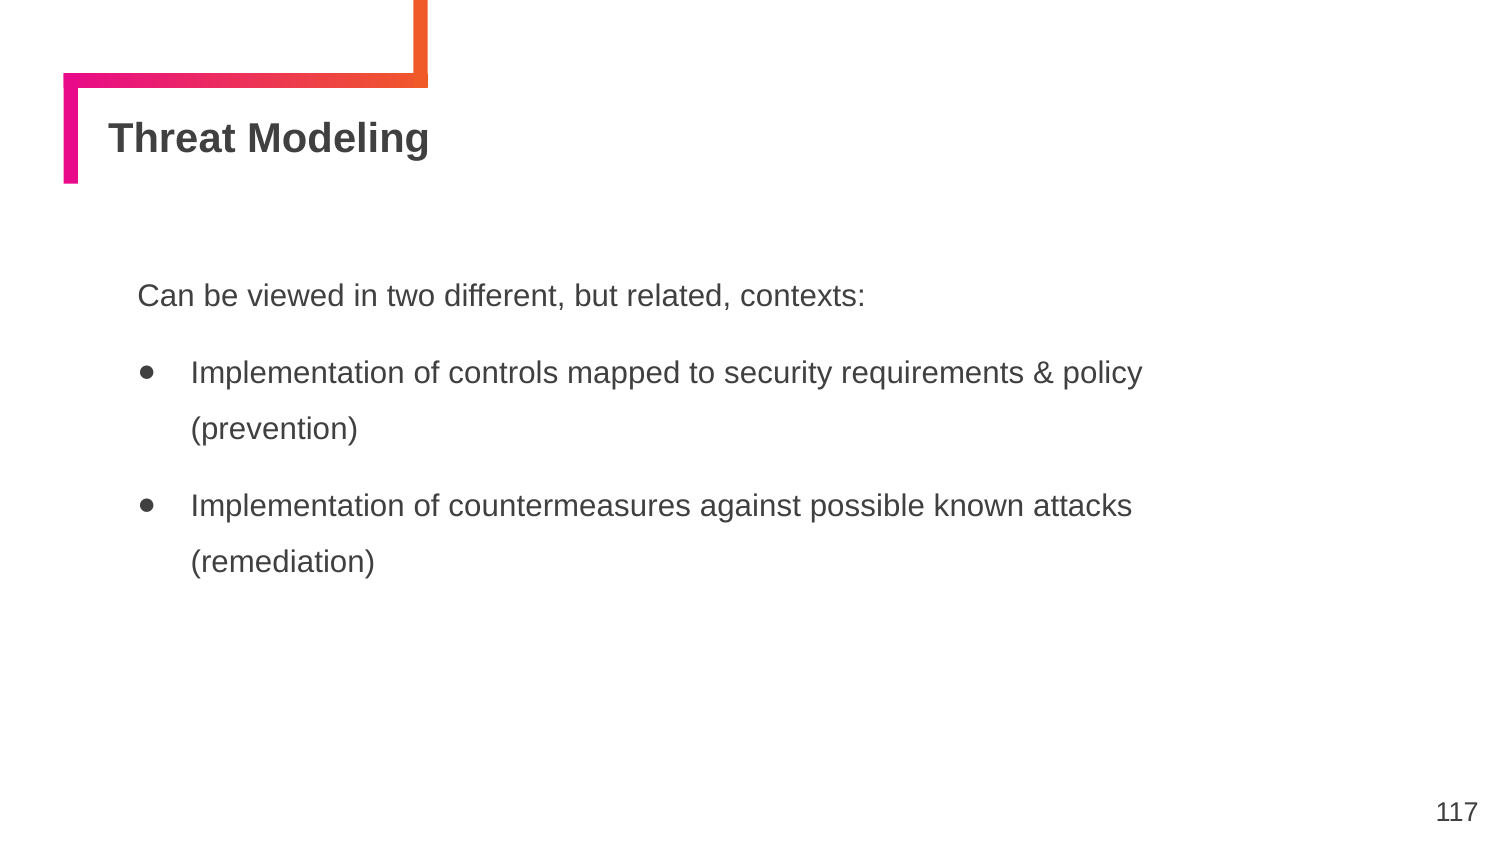

# Threat Modeling
Can be viewed in two different, but related, contexts:
Implementation of controls mapped to security requirements & policy (prevention)
Implementation of countermeasures against possible known attacks (remediation)
117